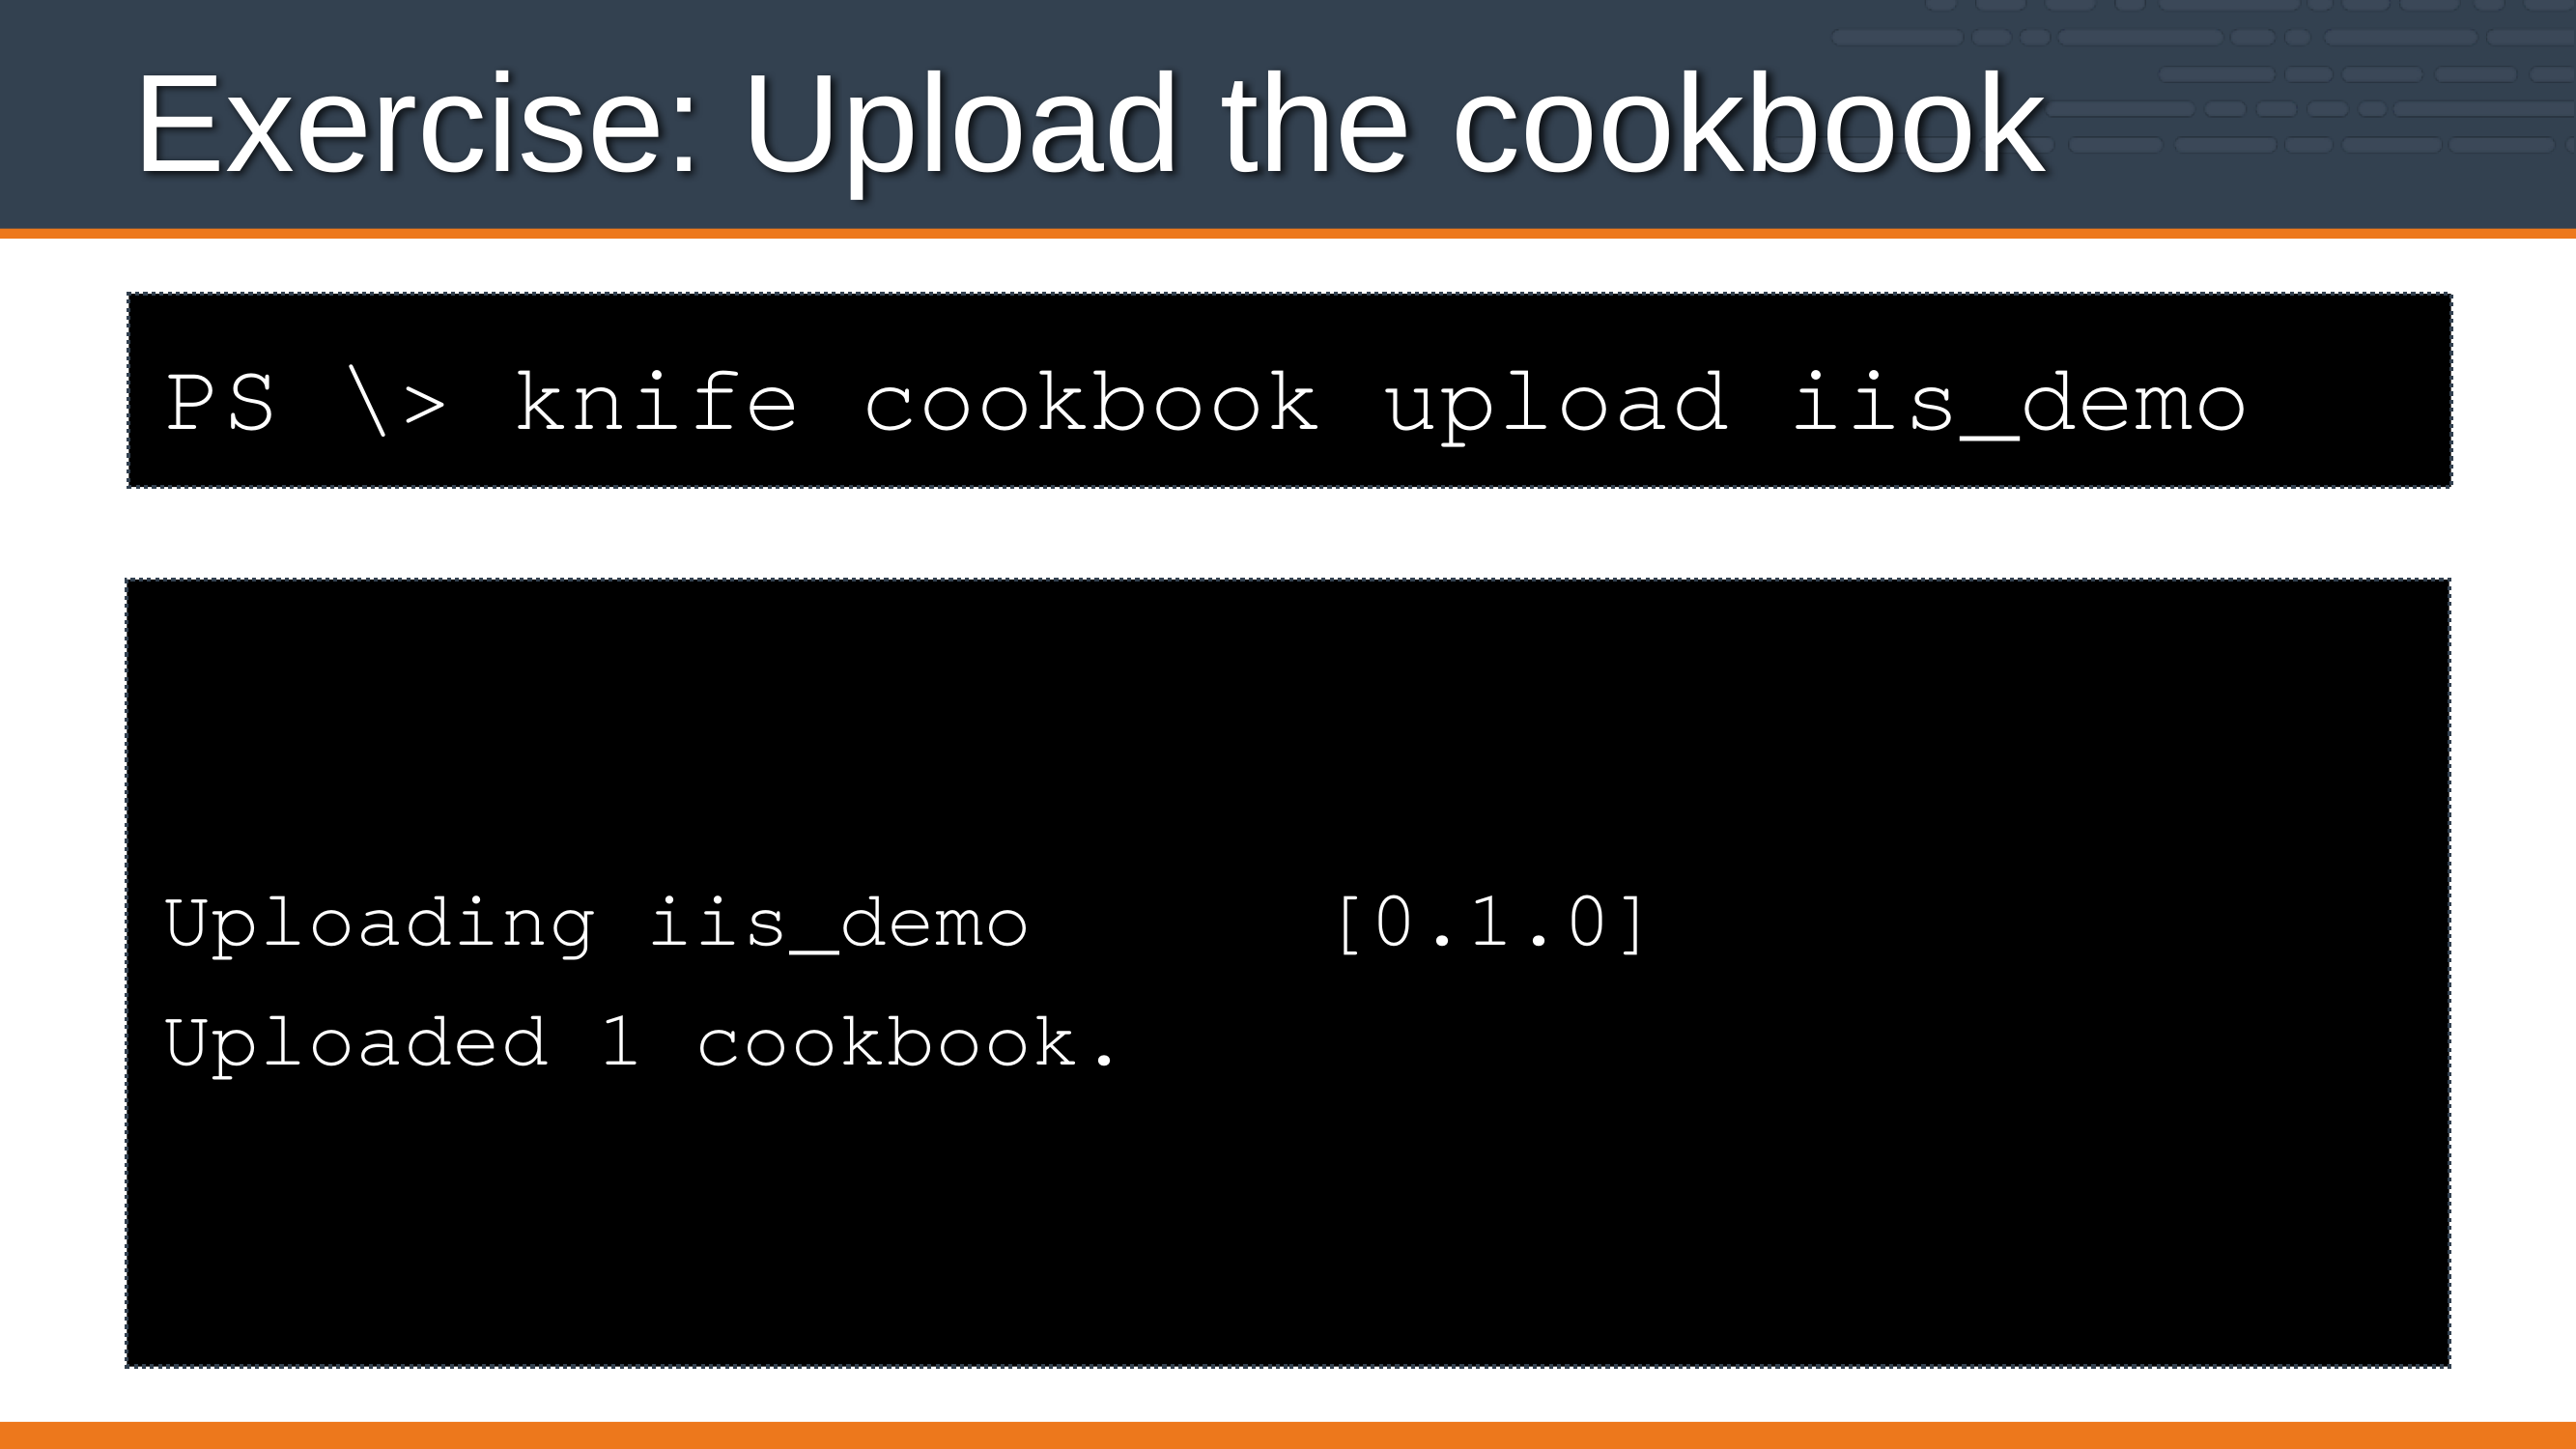

# Exercise: Upload the cookbook
PS \> knife cookbook upload iis_demo
Uploading iis_demo      [0.1.0]
Uploaded 1 cookbook.